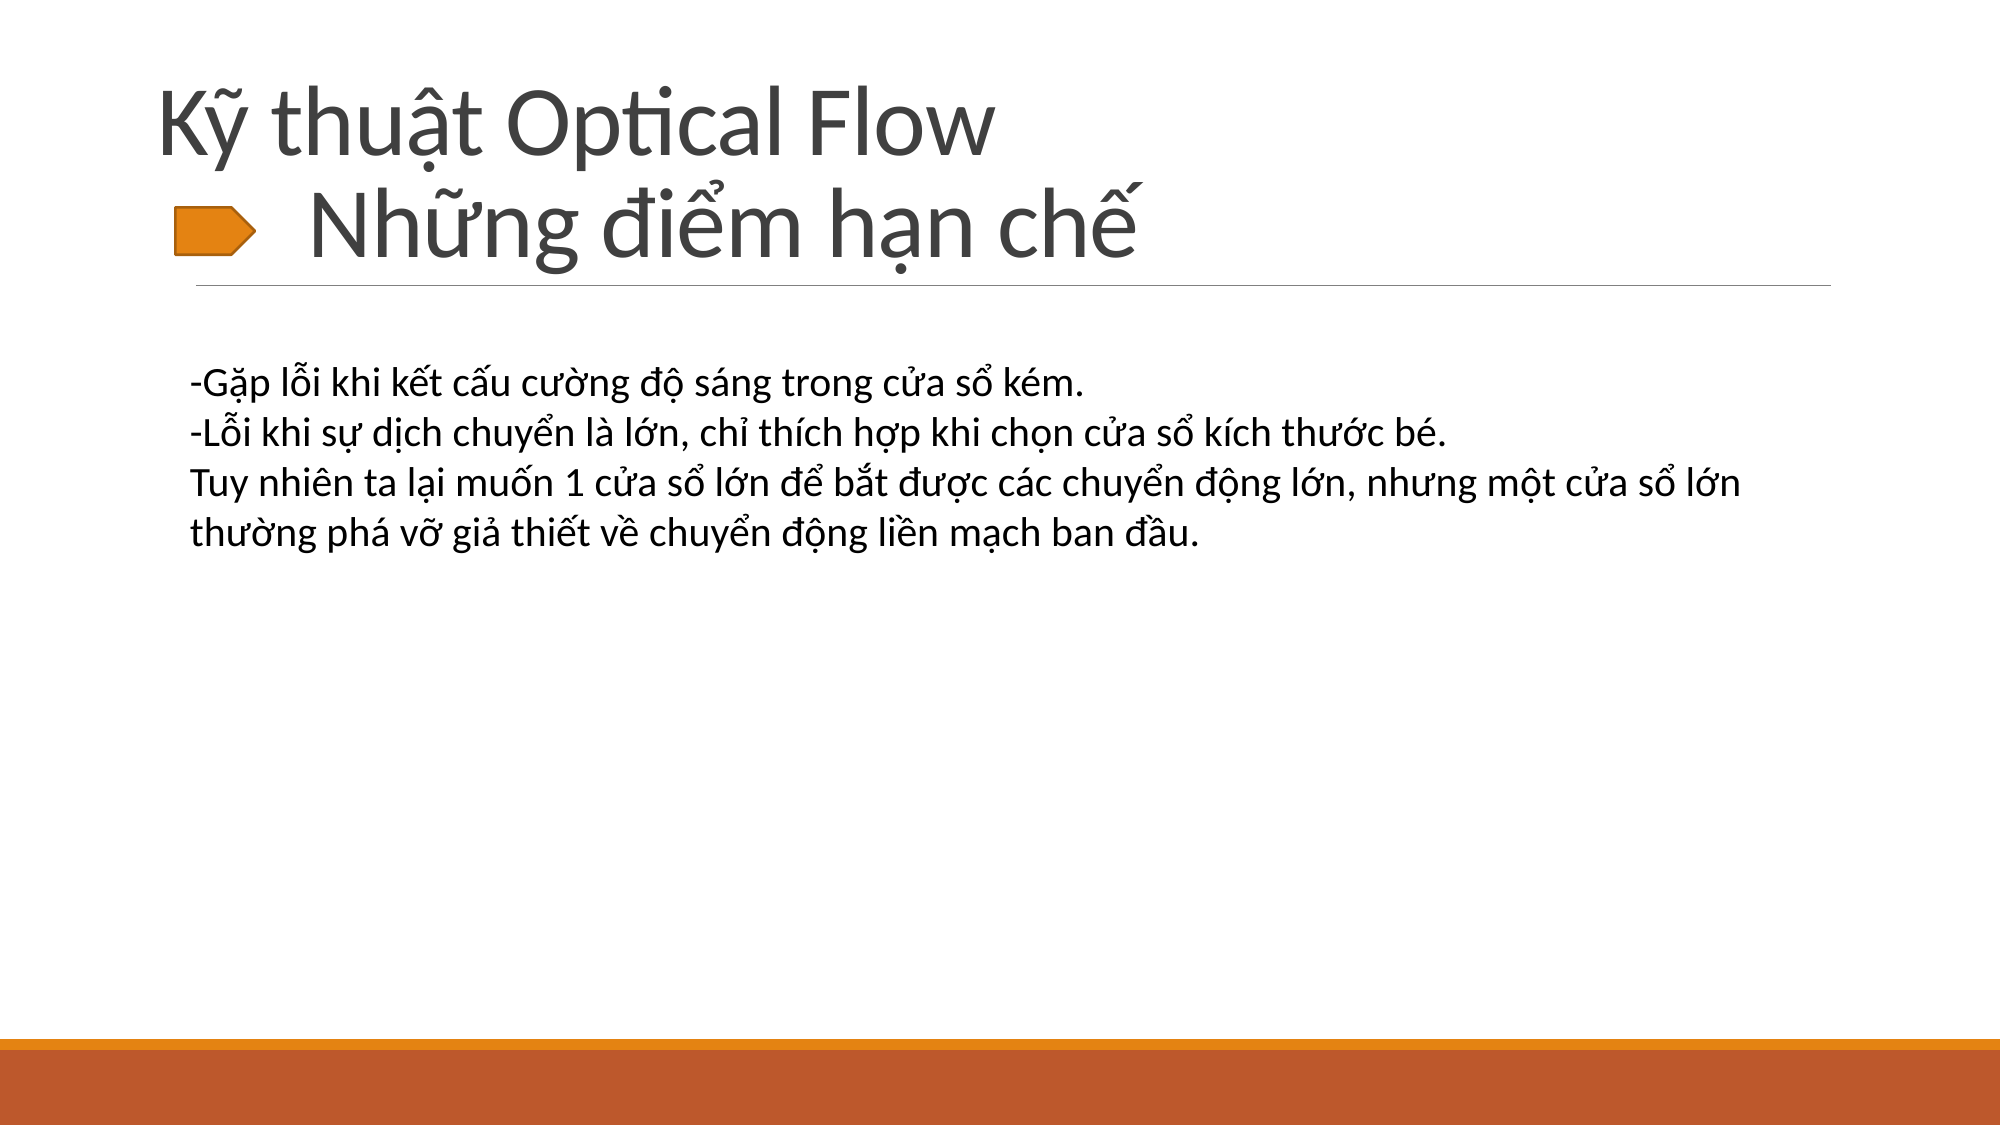

# Kỹ thuật Optical Flow Những điểm hạn chế

-Gặp lỗi khi kết cấu cường độ sáng trong cửa sổ kém.
-Lỗi khi sự dịch chuyển là lớn, chỉ thích hợp khi chọn cửa sổ kích thước bé.
Tuy nhiên ta lại muốn 1 cửa sổ lớn để bắt được các chuyển động lớn, nhưng một cửa sổ lớn thường phá vỡ giả thiết về chuyển động liền mạch ban đầu.